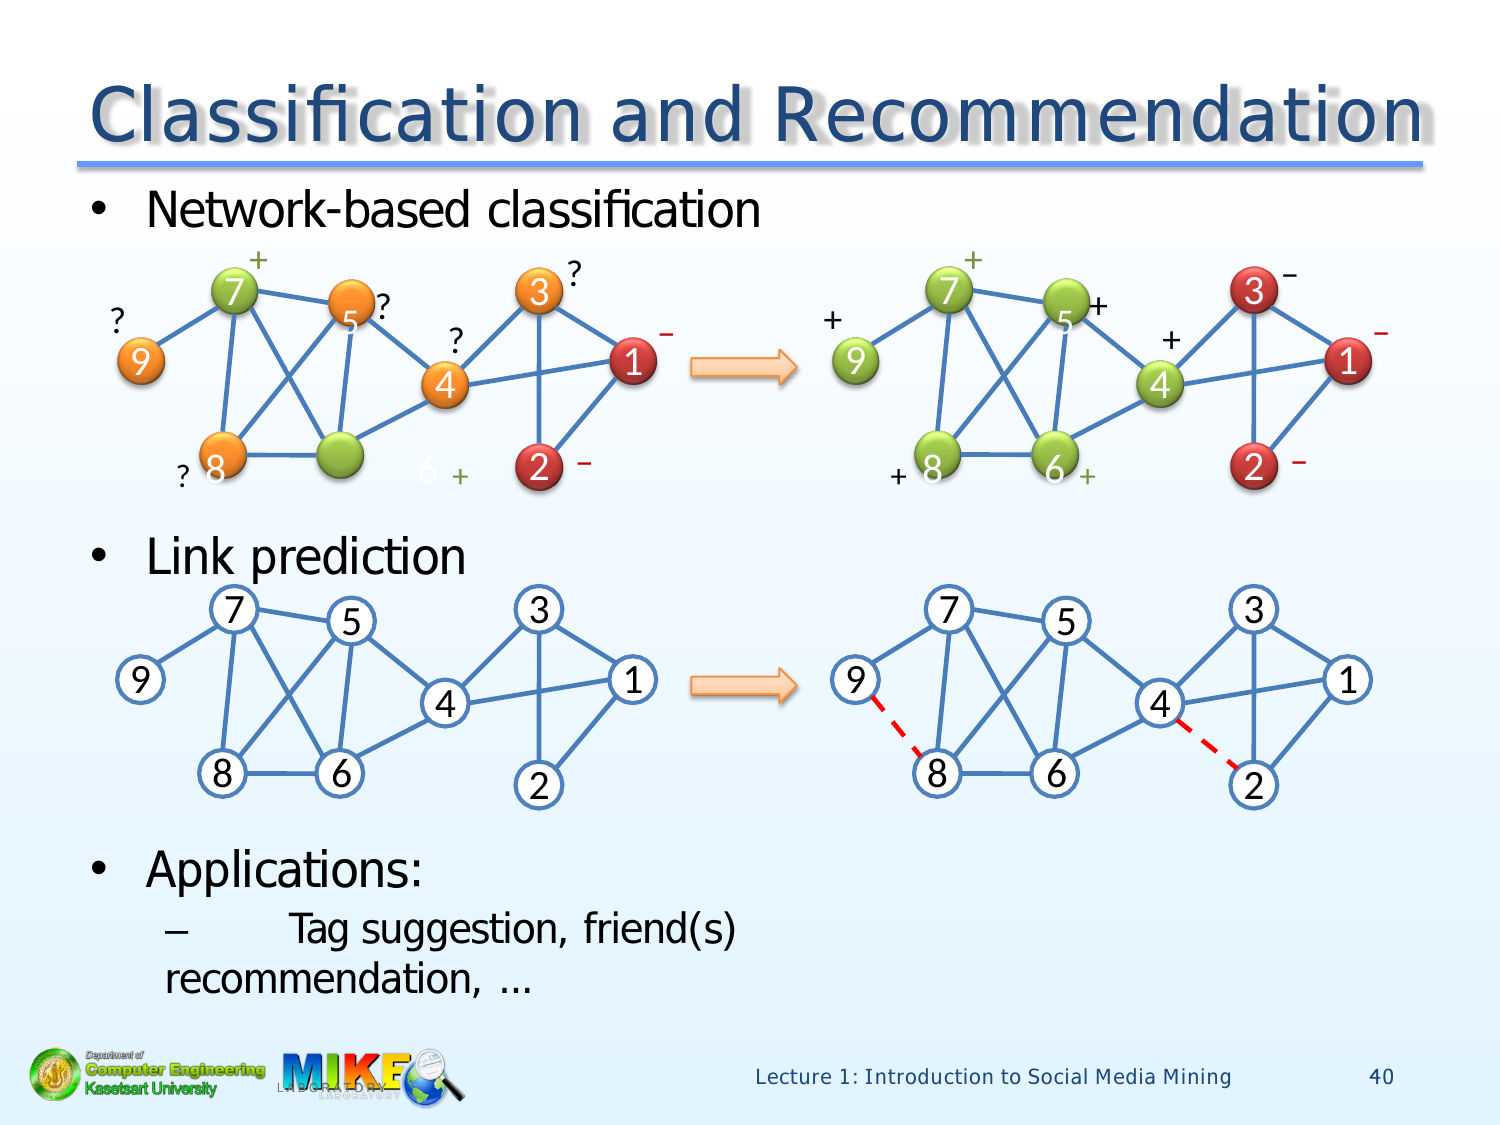

# Classification and Recommendation
Network-based classification
+
+
–

?

5 +
5 ?

7
3
7
3

+
?

–

–

+
4

?
4

9
1
9
1

+ 8
6 +
?  8	6 +
Link prediction
–
–
2
2

7
3
7
3

5
5

9
1
9
1

4
4

8	6
8	6

2
2

Applications:
–	Tag suggestion, friend(s) recommendation, …
Lecture 1: Introduction to Social Media Mining
40